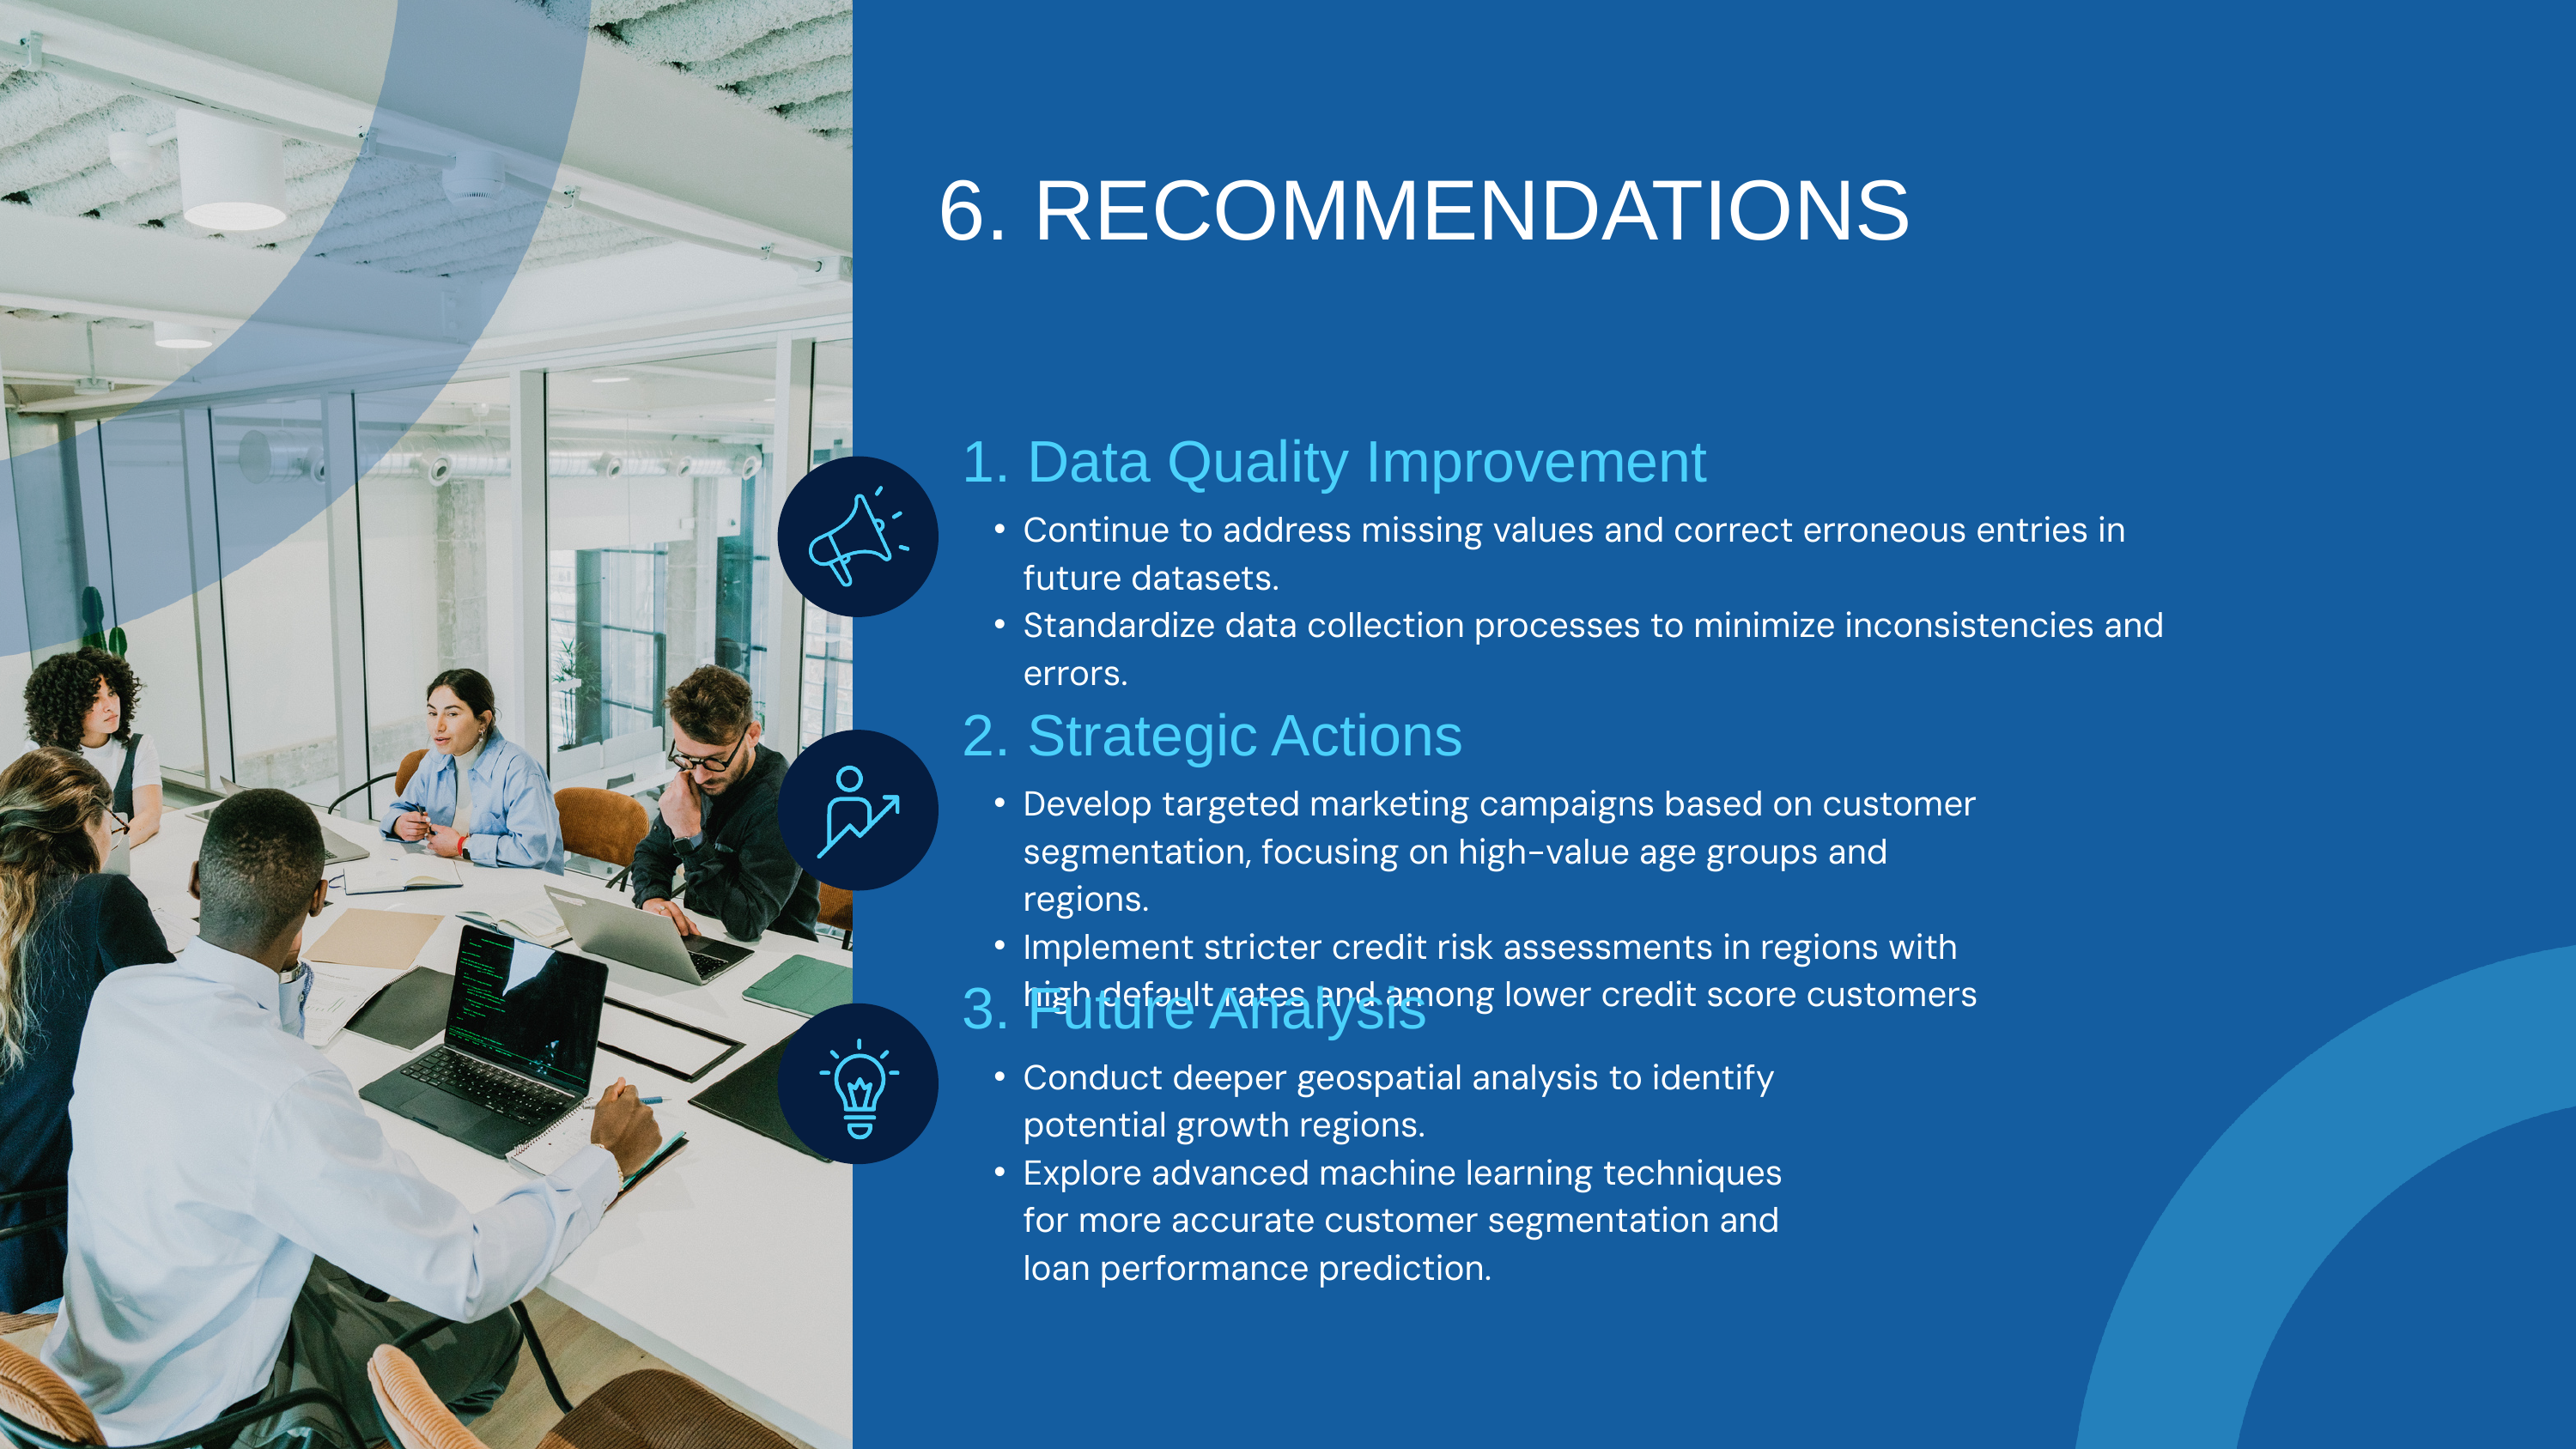

6. RECOMMENDATIONS
1. Data Quality Improvement

Continue to address missing values and correct erroneous entries in future datasets.
Standardize data collection processes to minimize inconsistencies and errors.

2. Strategic Actions

Develop targeted marketing campaigns based on customer segmentation, focusing on high-value age groups and regions.
Implement stricter credit risk assessments in regions with high default rates and among lower credit score customers

3. Future Analysis

Conduct deeper geospatial analysis to identify potential growth regions.
Explore advanced machine learning techniques for more accurate customer segmentation and loan performance prediction.